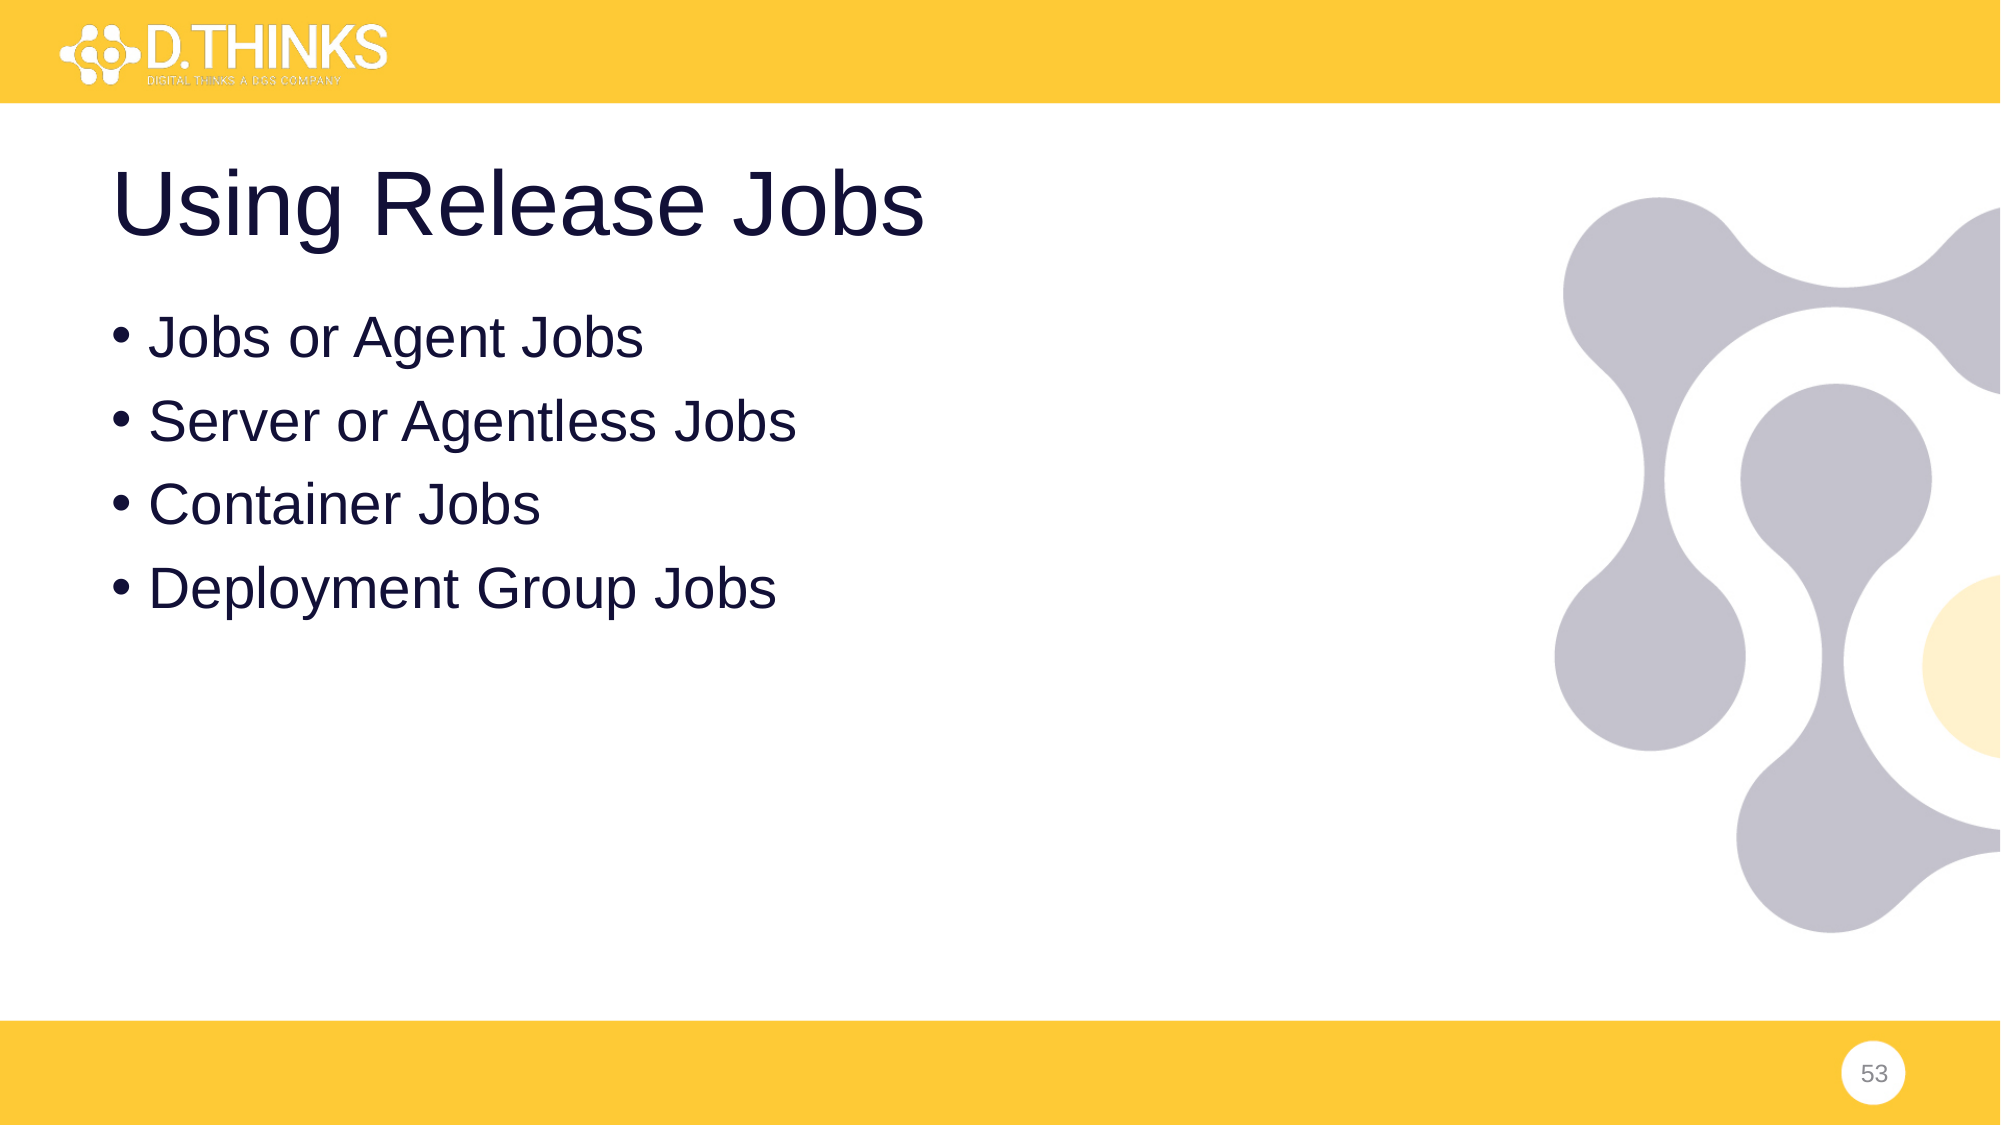

# Using Release Jobs
Jobs or Agent Jobs
Server or Agentless Jobs
Container Jobs
Deployment Group Jobs

53